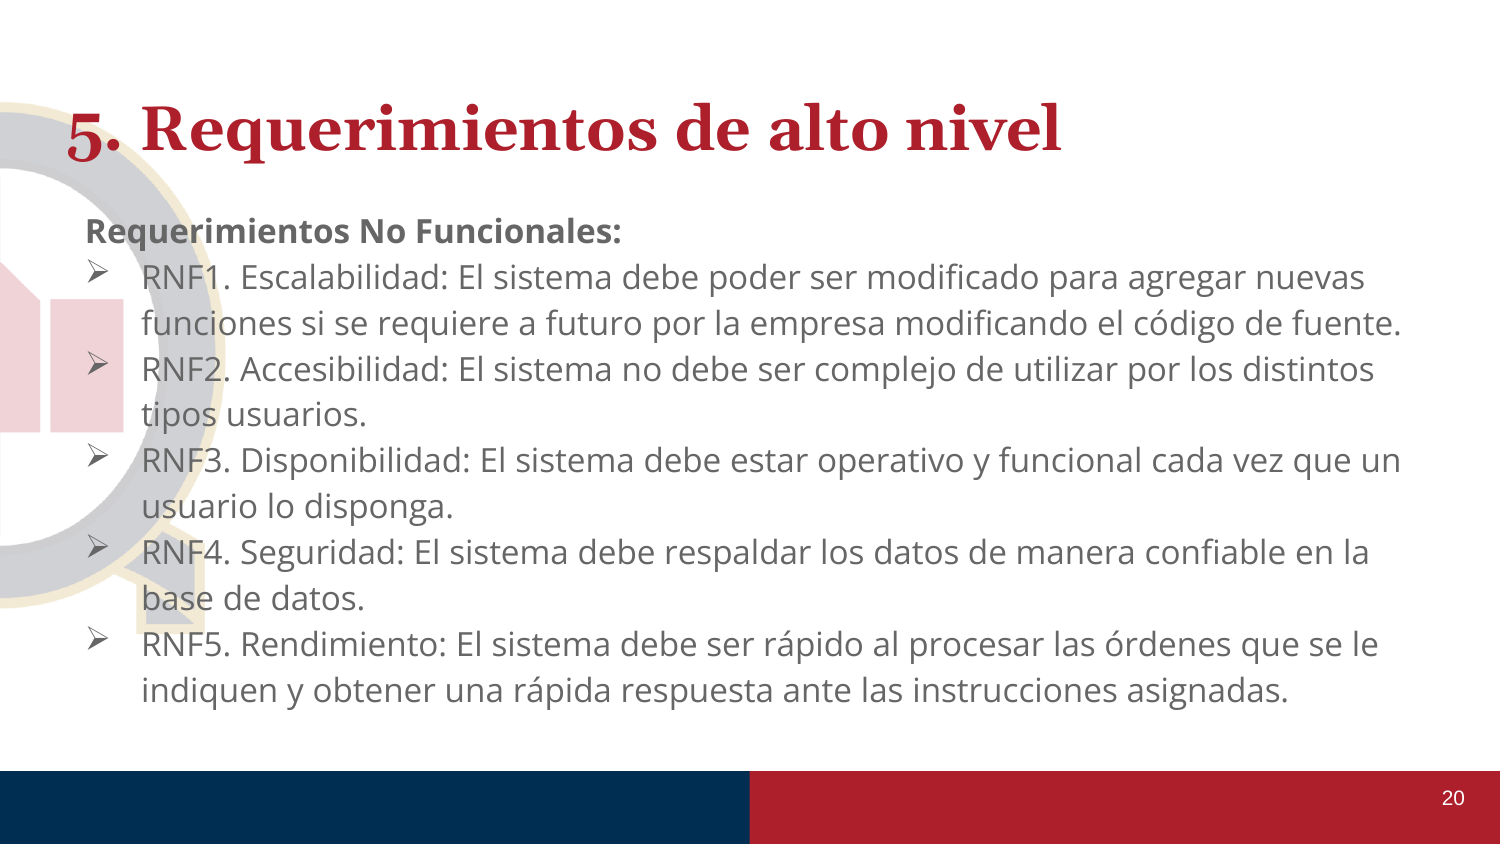

# 5. Requerimientos de alto nivel
Requerimientos No Funcionales:
RNF1. Escalabilidad: El sistema debe poder ser modificado para agregar nuevas funciones si se requiere a futuro por la empresa modificando el código de fuente.
RNF2. Accesibilidad: El sistema no debe ser complejo de utilizar por los distintos tipos usuarios.
RNF3. Disponibilidad: El sistema debe estar operativo y funcional cada vez que un usuario lo disponga.
RNF4. Seguridad: El sistema debe respaldar los datos de manera confiable en la base de datos.
RNF5. Rendimiento: El sistema debe ser rápido al procesar las órdenes que se le indiquen y obtener una rápida respuesta ante las instrucciones asignadas.

20